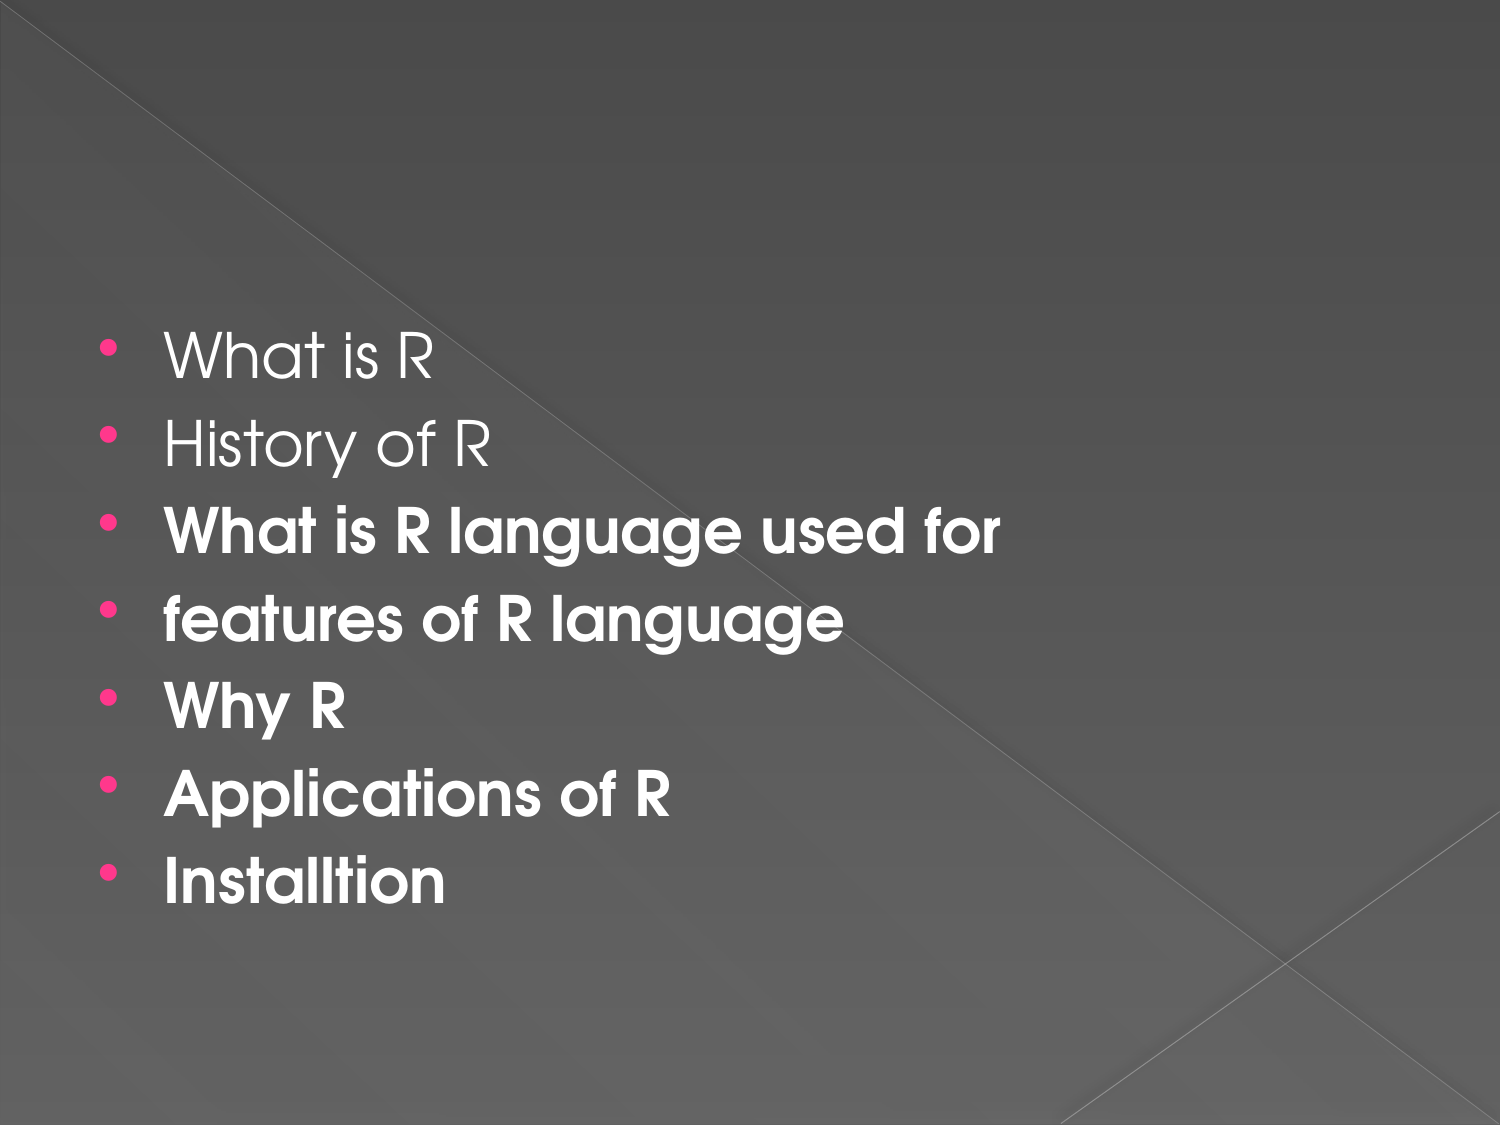

#
What is R
History of R
What is R language used for
features of R language
Why R
Applications of R
Installtion